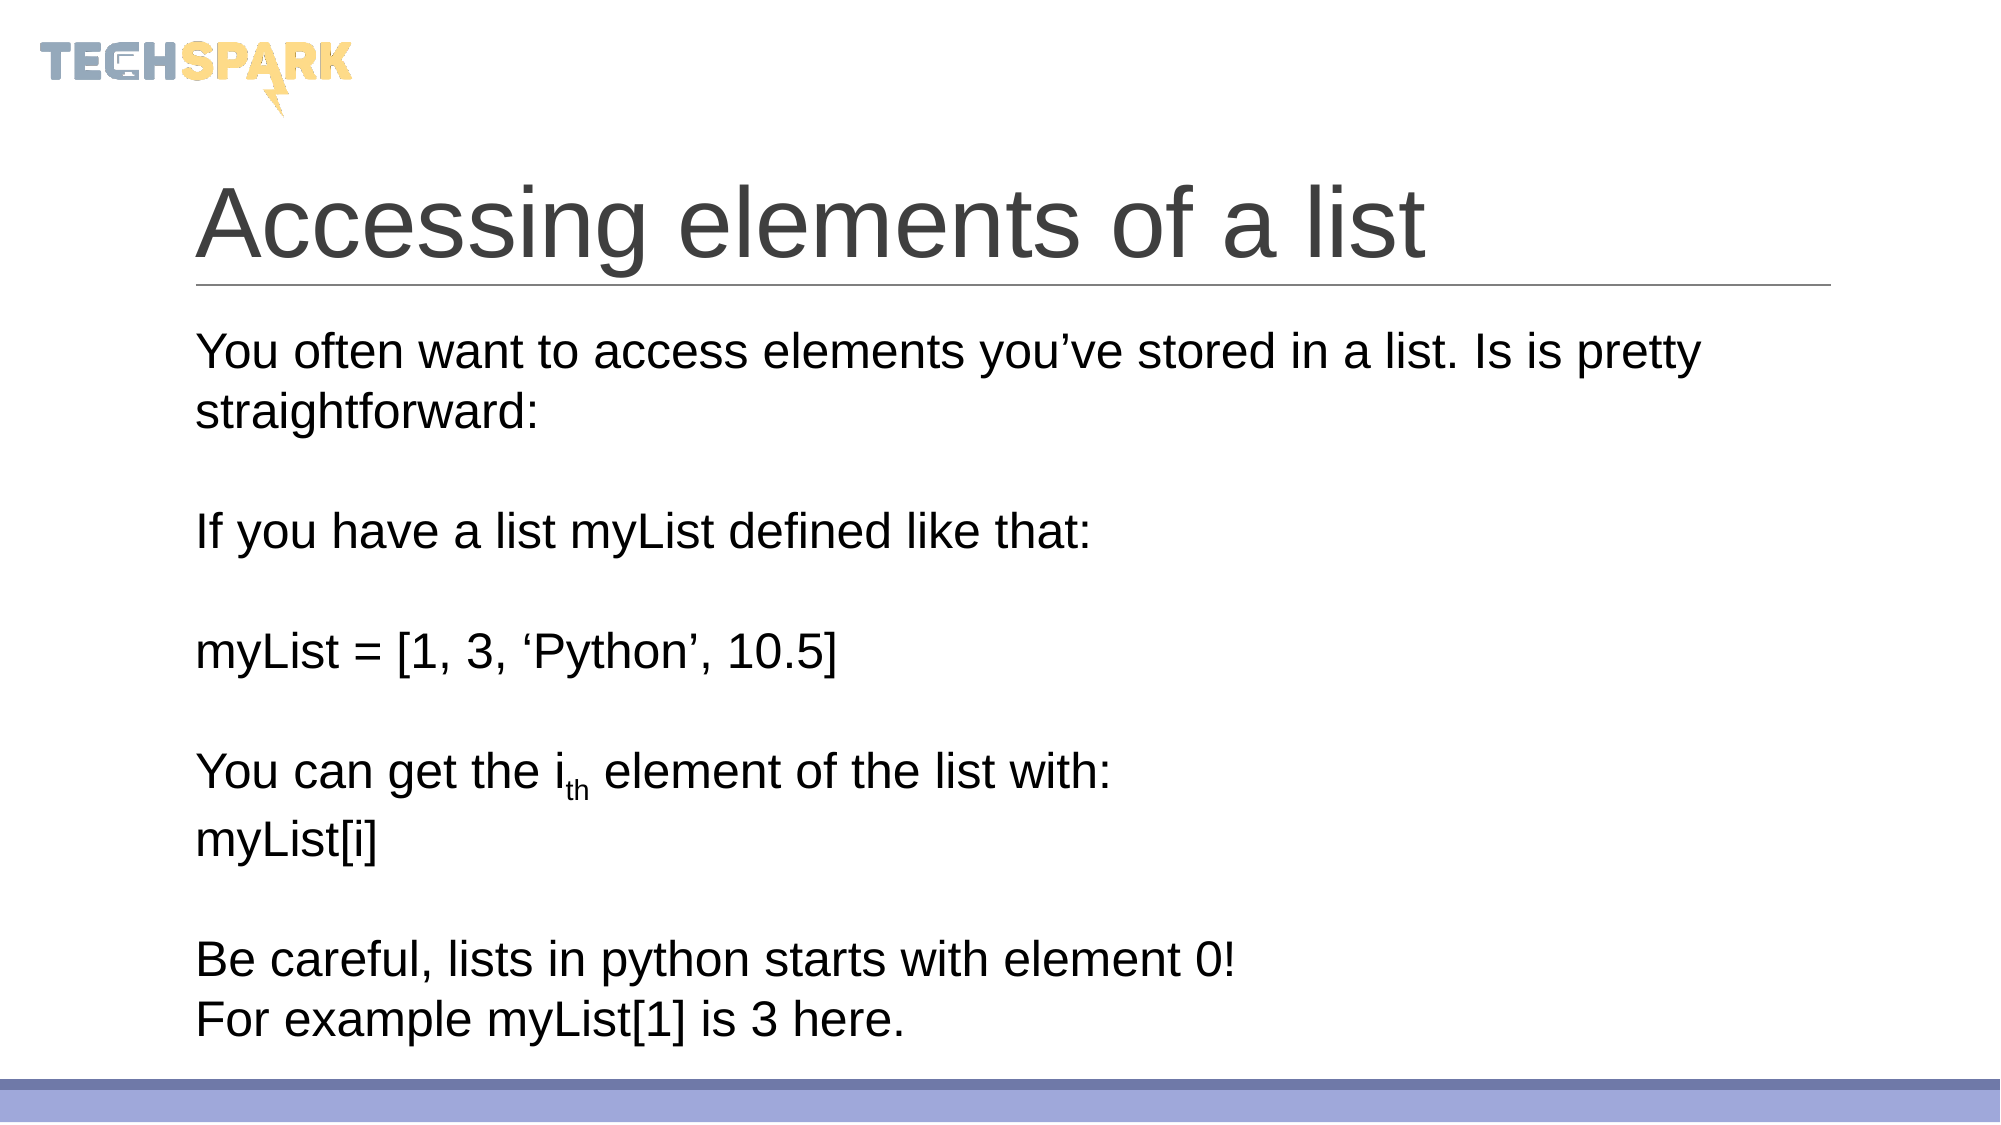

# Accessing elements of a list
You often want to access elements you’ve stored in a list. Is is pretty straightforward:

If you have a list myList defined like that:

myList = [1, 3, ‘Python’, 10.5]

You can get the ith element of the list with:
myList[i]

Be careful, lists in python starts with element 0!
For example myList[1] is 3 here.